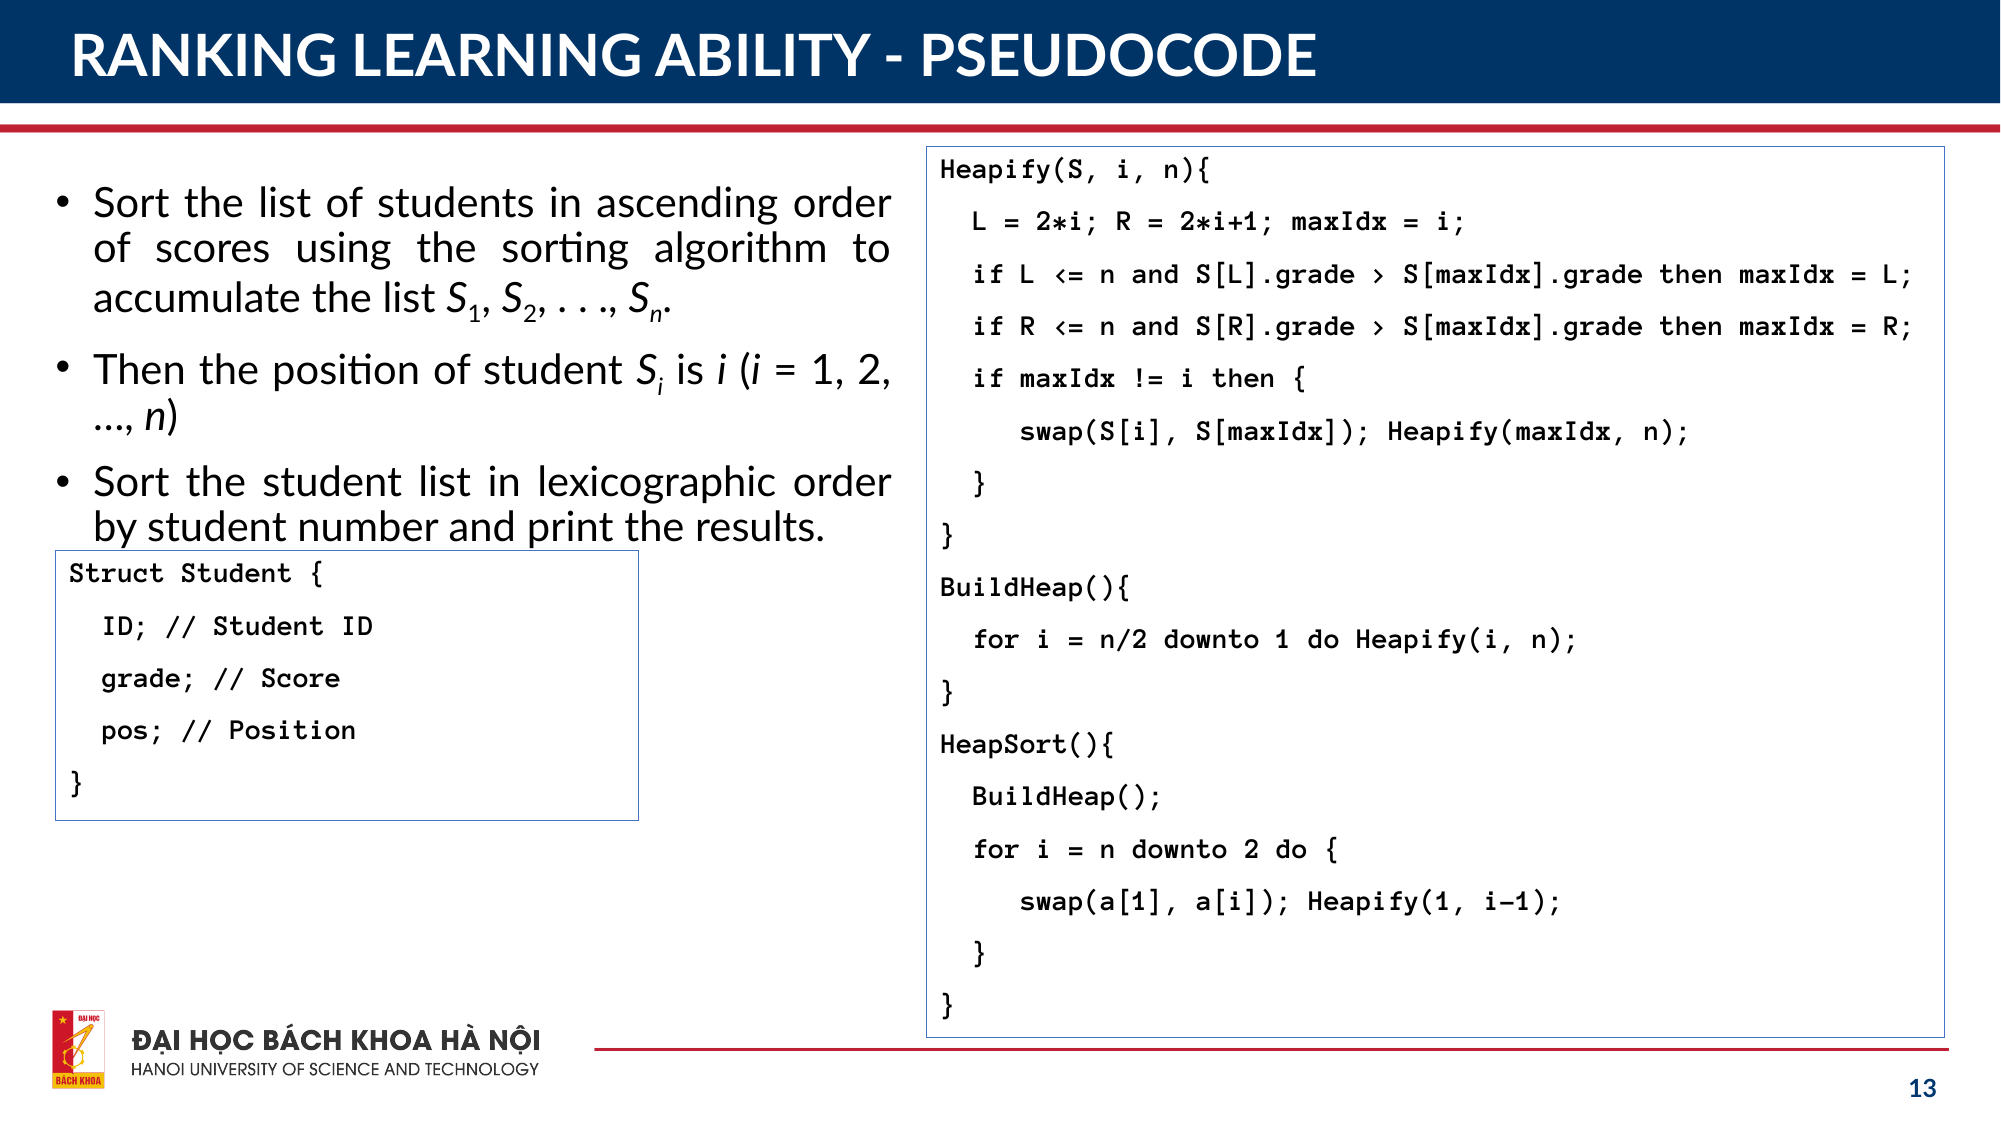

# RANKING LEARNING ABILITY - PSEUDOCODE
Heapify(S, i, n){
  L = 2*i; R = 2*i+1; maxIdx = i;
  if L <= n and S[L].grade > S[maxIdx].grade then maxIdx = L;
  if R <= n and S[R].grade > S[maxIdx].grade then maxIdx = R;
  if maxIdx != i then {
     swap(S[i], S[maxIdx]); Heapify(maxIdx, n);
  }
}
BuildHeap(){
  for i = n/2 downto 1 do Heapify(i, n);
}
HeapSort(){
  BuildHeap();
  for i = n downto 2 do {
     swap(a[1], a[i]); Heapify(1, i-1);
  }
}
Sort the list of students in ascending order of scores using the sorting algorithm to accumulate the list S1, S2, . . ., Sn.
Then the position of student Si is i (i = 1, 2, …, n)
Sort the student list in lexicographic order by student number and print the results.
Struct Student {
  ID; // Student ID
  grade; // Score
  pos; // Position
}
13